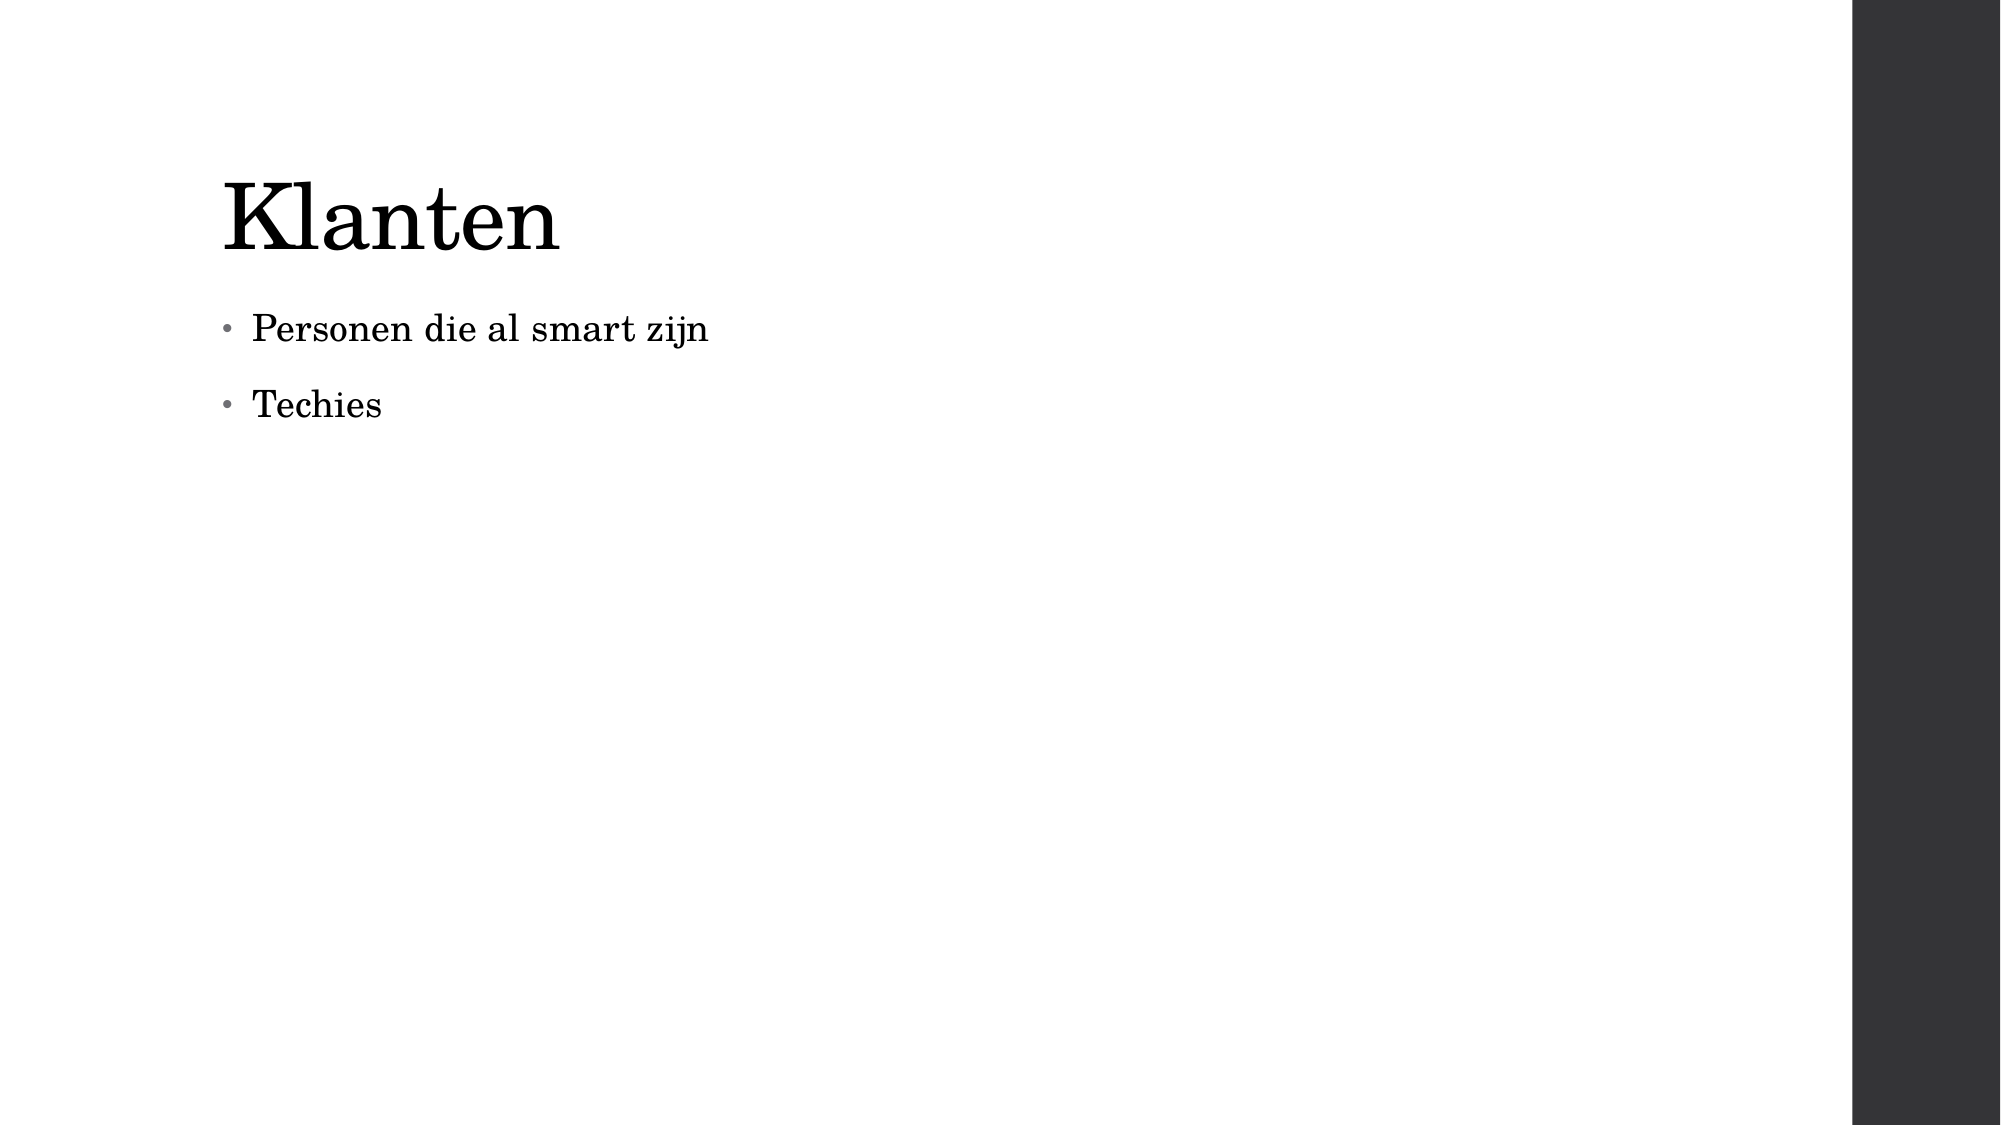

# Klanten
Personen die al smart zijn
Techies